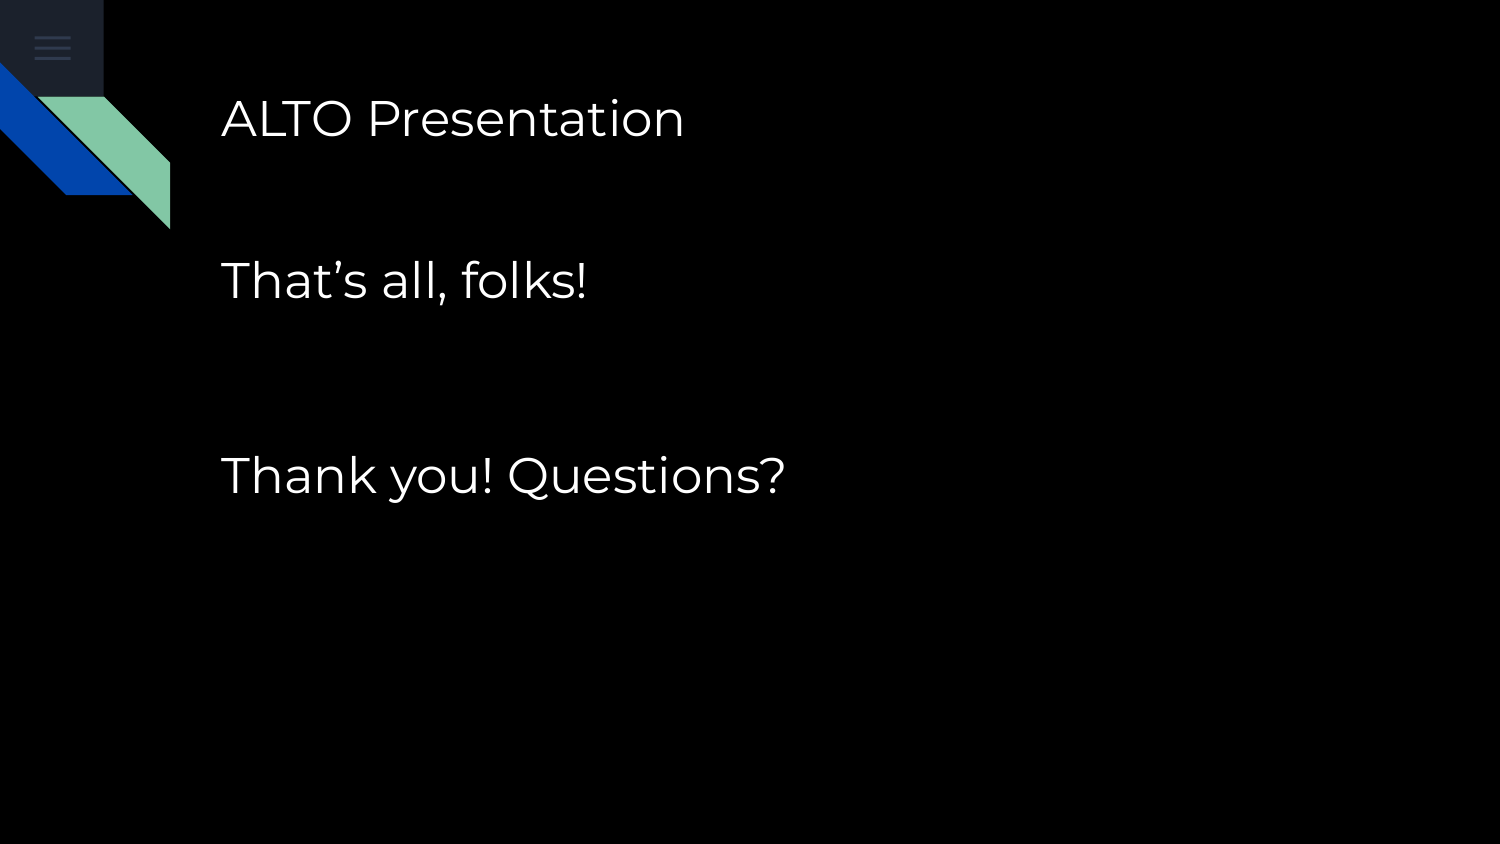

# ALTO Presentation
That’s all, folks!
Thank you! Questions?